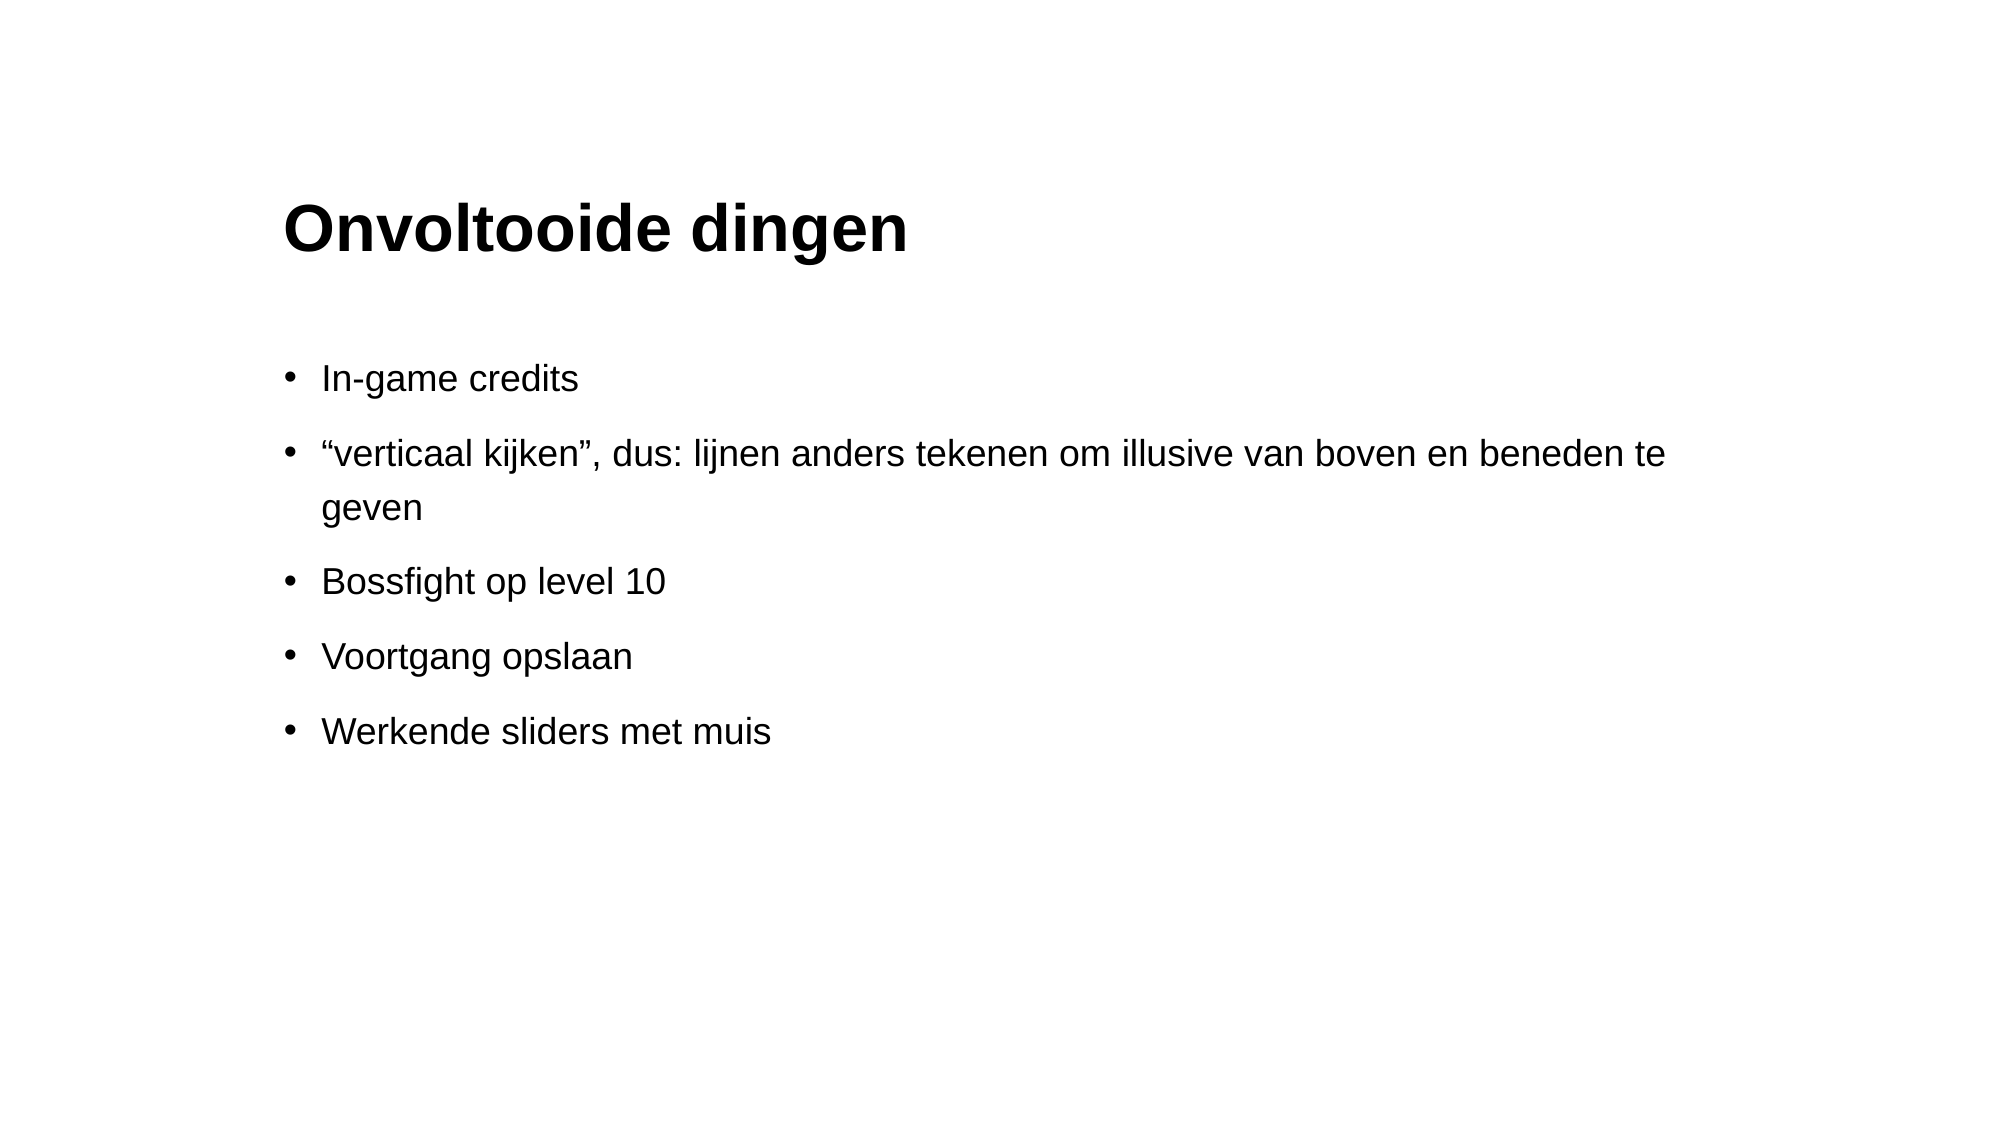

# Onvoltooide dingen
In-game credits
“verticaal kijken”, dus: lijnen anders tekenen om illusive van boven en beneden te geven
Bossfight op level 10
Voortgang opslaan
Werkende sliders met muis